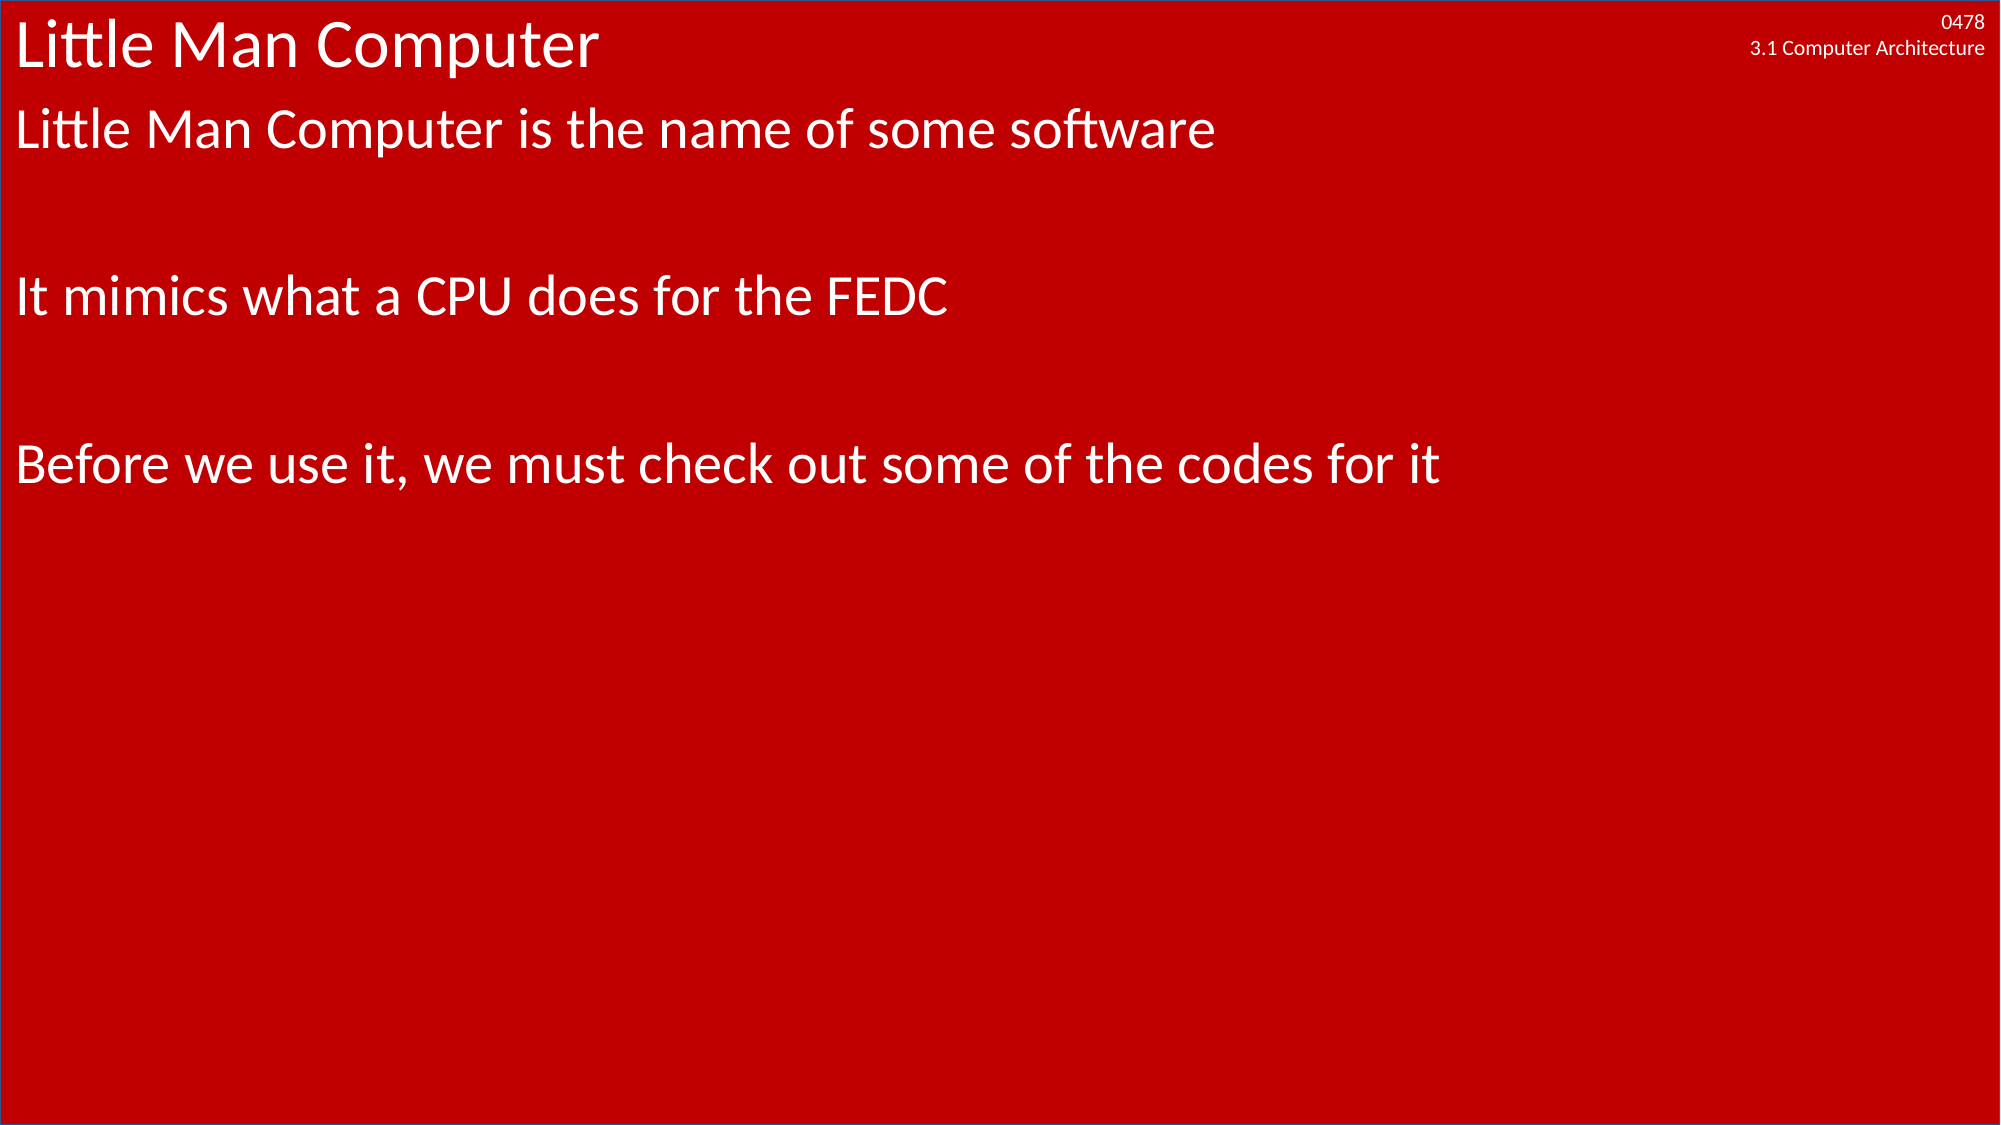

# Little Man Computer
Little Man Computer is the name of some software

It mimics what a CPU does for the FEDC

Before we use it, we must check out some of the codes for it